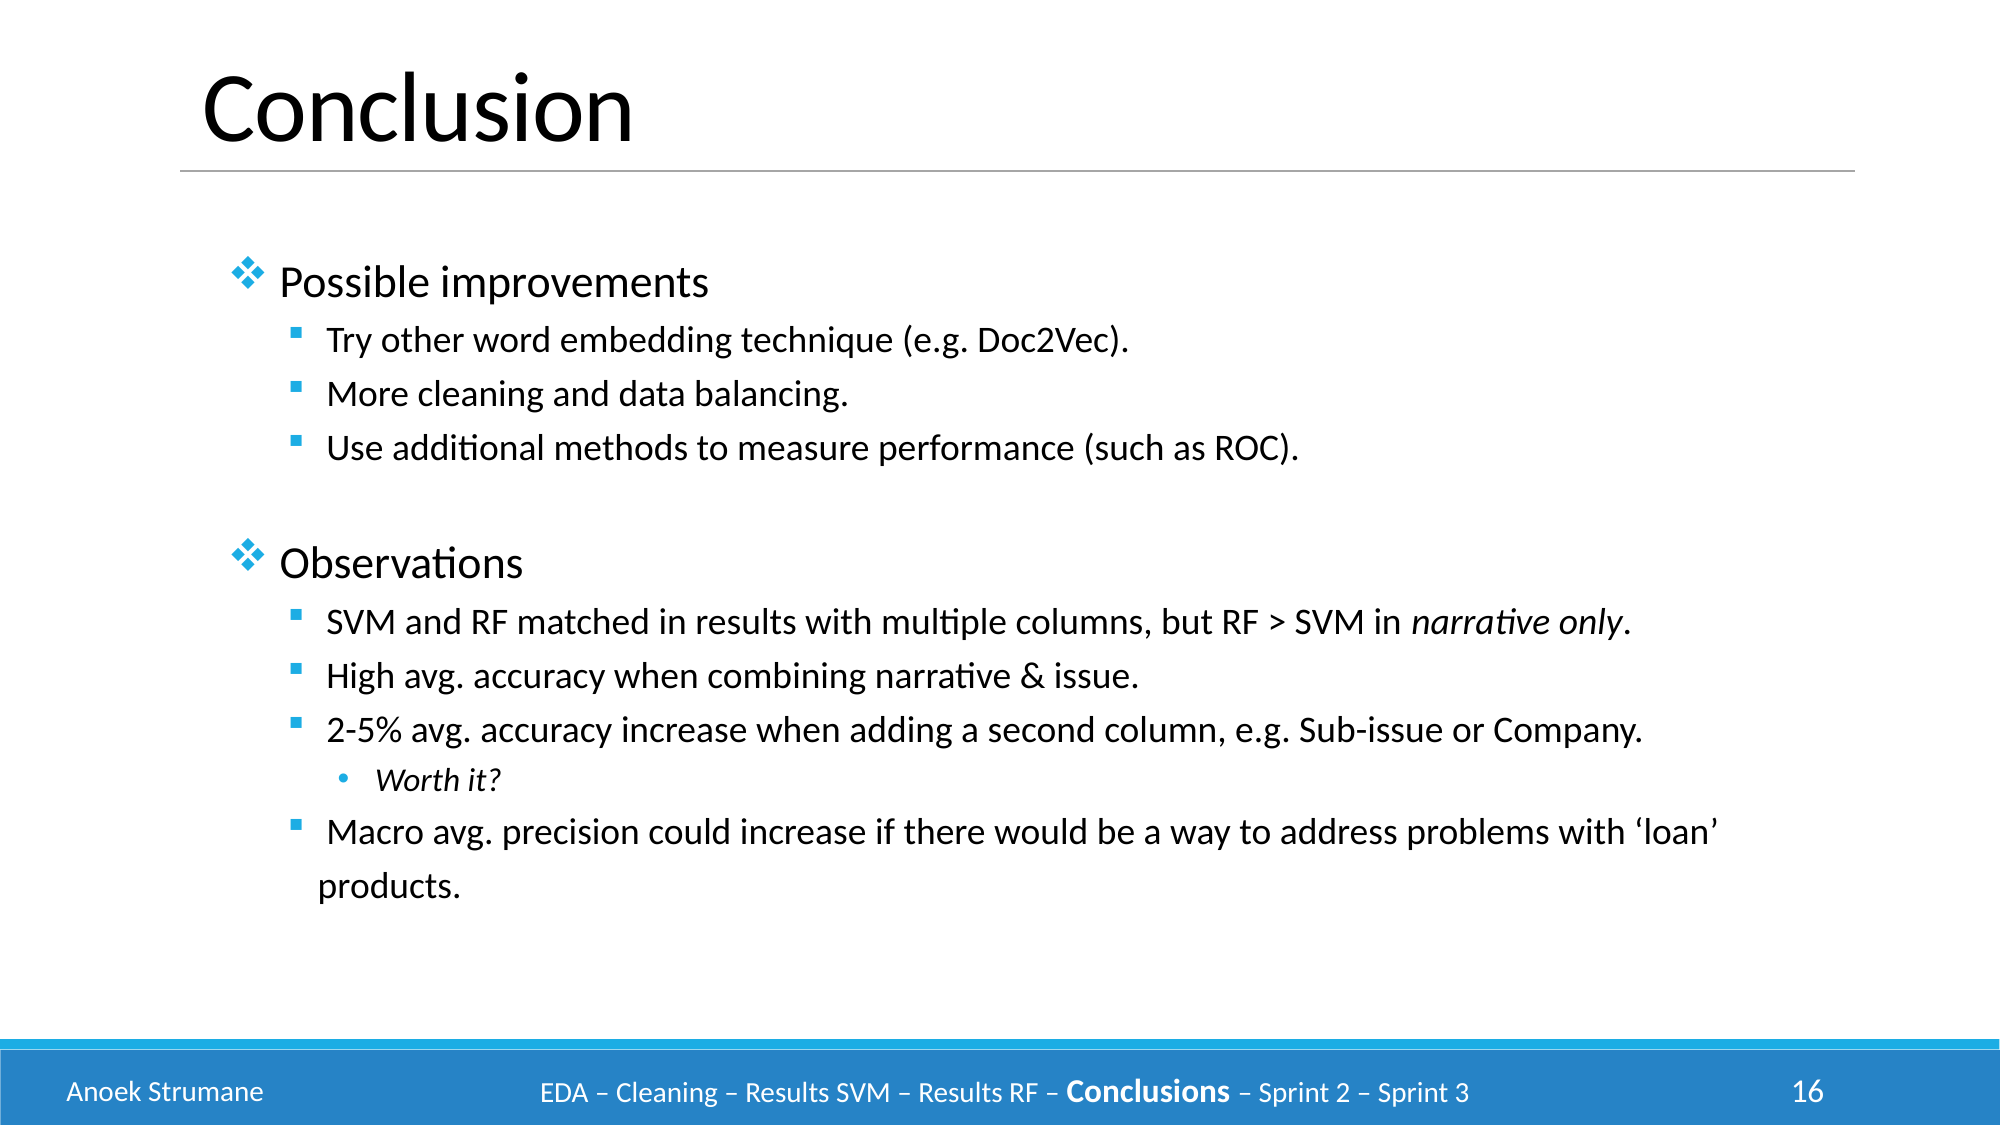

Conclusion
 Possible improvements
 Try other word embedding technique (e.g. Doc2Vec).
 More cleaning and data balancing.
 Use additional methods to measure performance (such as ROC).

 Observations
 SVM and RF matched in results with multiple columns, but RF > SVM in narrative only.
 High avg. accuracy when combining narrative & issue.
 2-5% avg. accuracy increase when adding a second column, e.g. Sub-issue or Company.
Worth it?
 Macro avg. precision could increase if there would be a way to address problems with ‘loan’ products.

Anoek Strumane
EDA – Cleaning – Results SVM – Results RF – Conclusions – Sprint 2 – Sprint 3
16